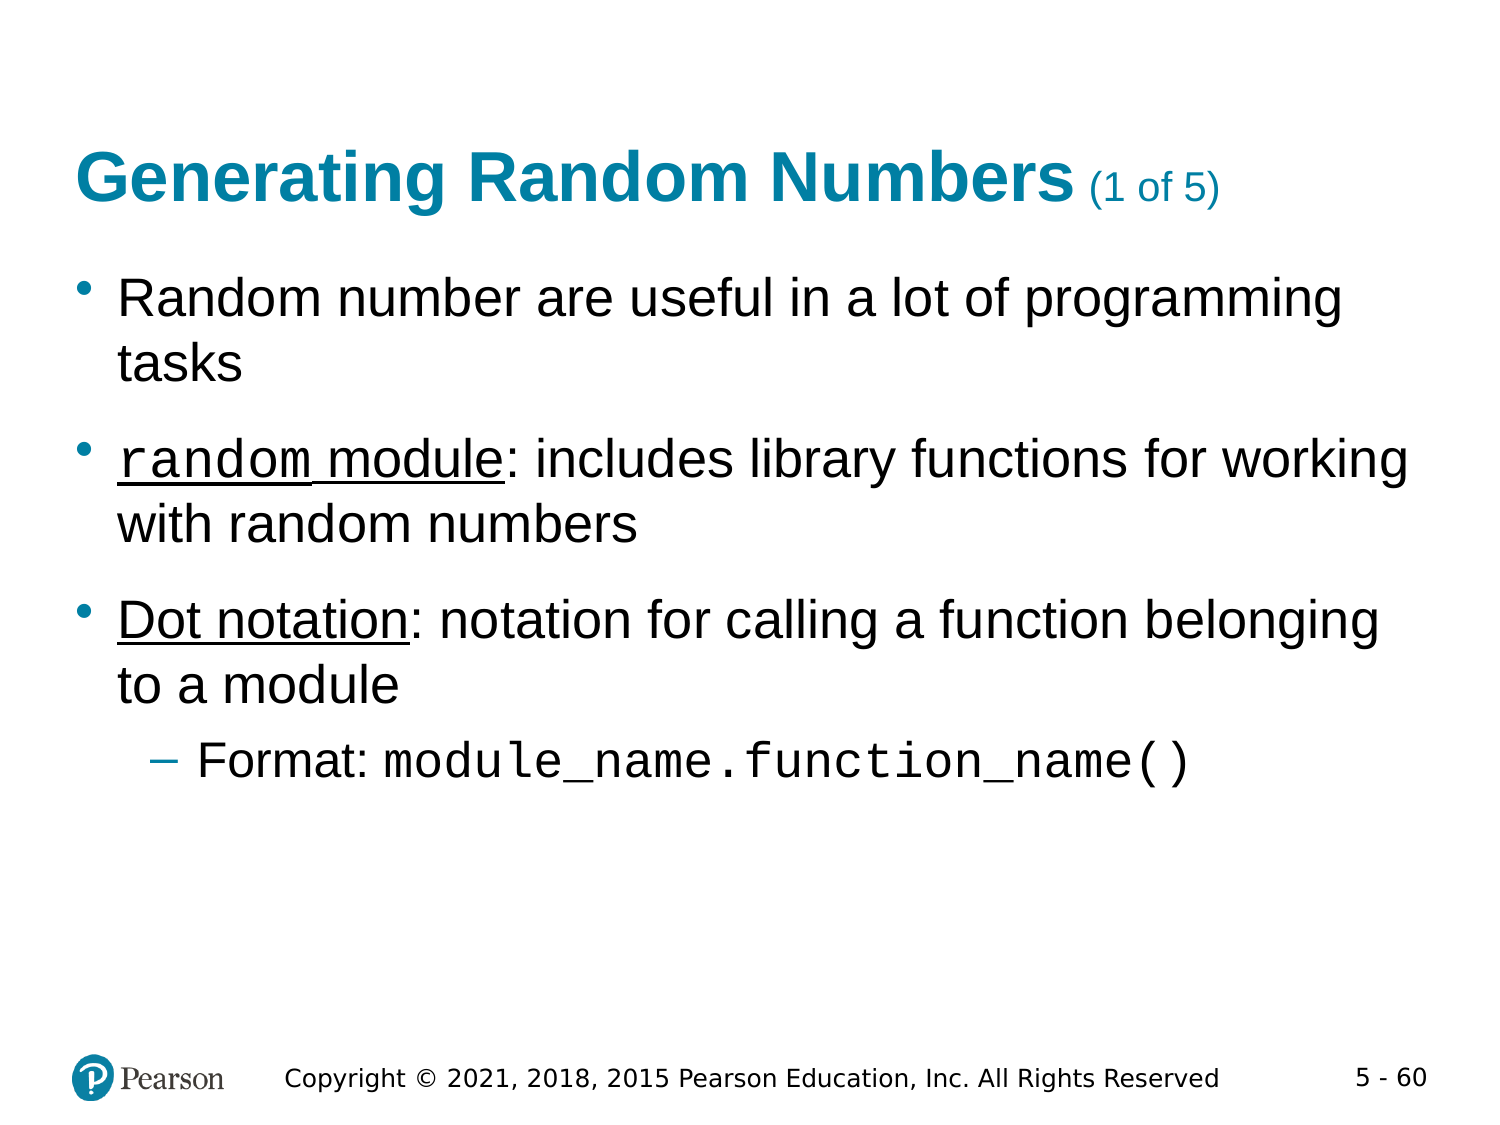

# Generating Random Numbers (1 of 5)
Random number are useful in a lot of programming tasks
random module: includes library functions for working with random numbers
Dot notation: notation for calling a function belonging to a module
Format: module_name.function_name()